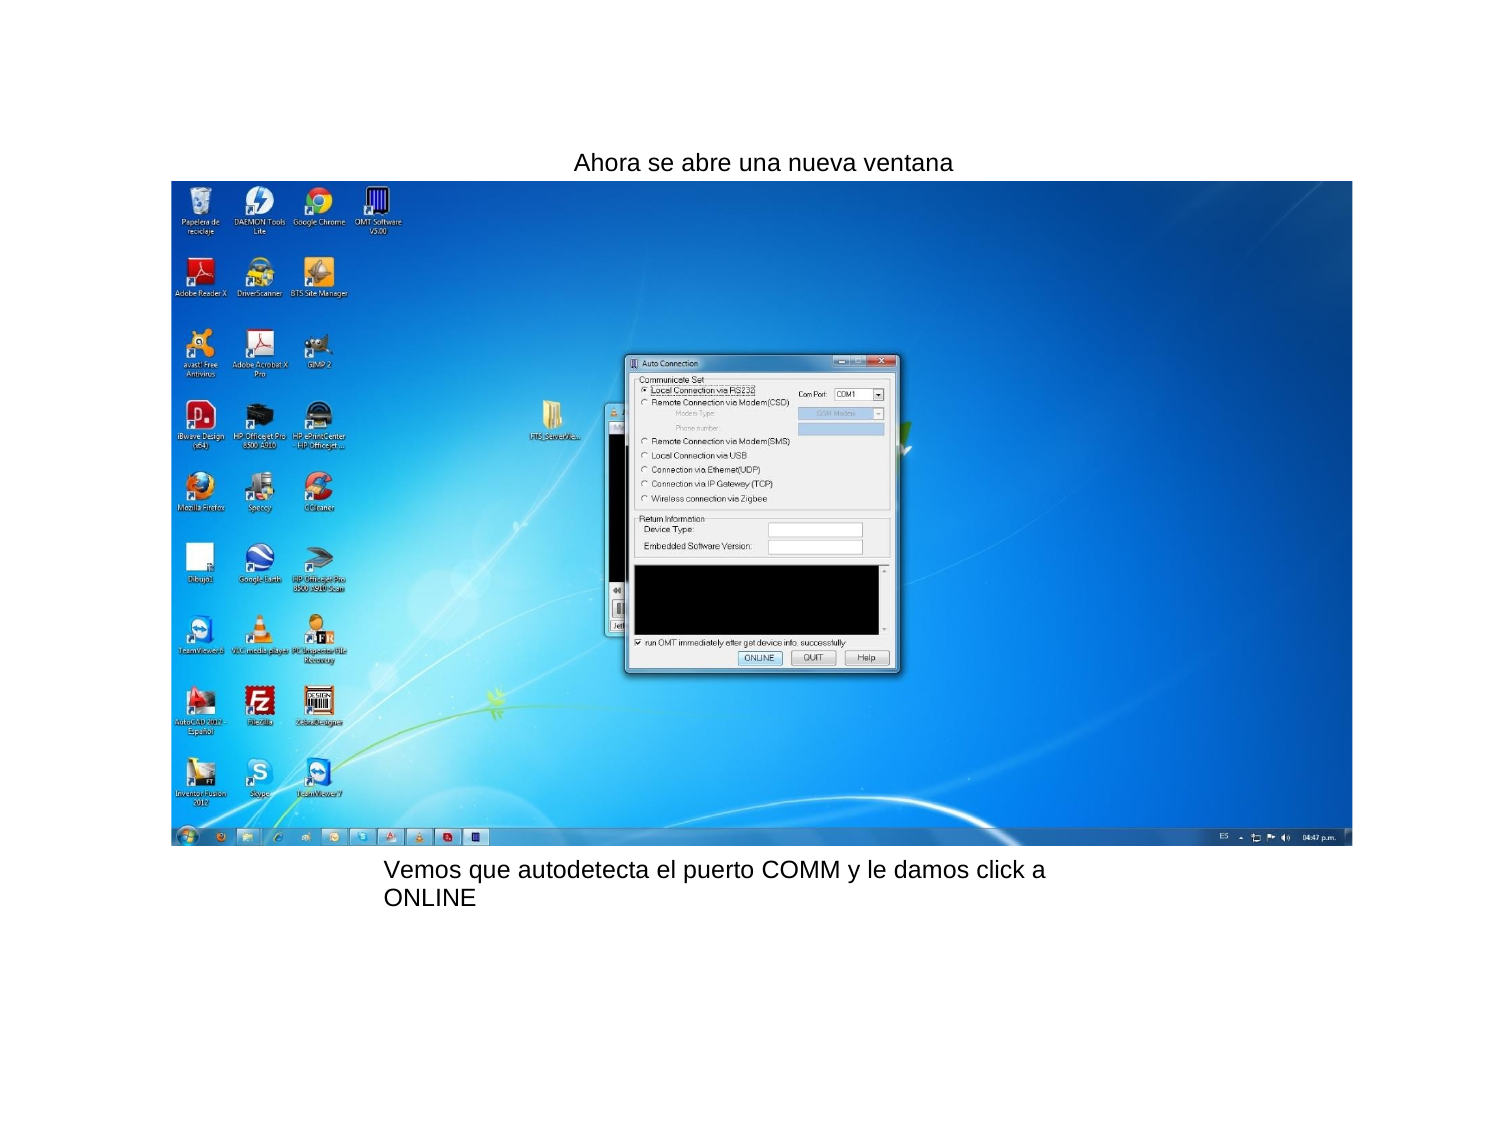

Ahora se abre una nueva ventana

Vemos que autodetecta el puerto COMM y le damos click a ONLINE